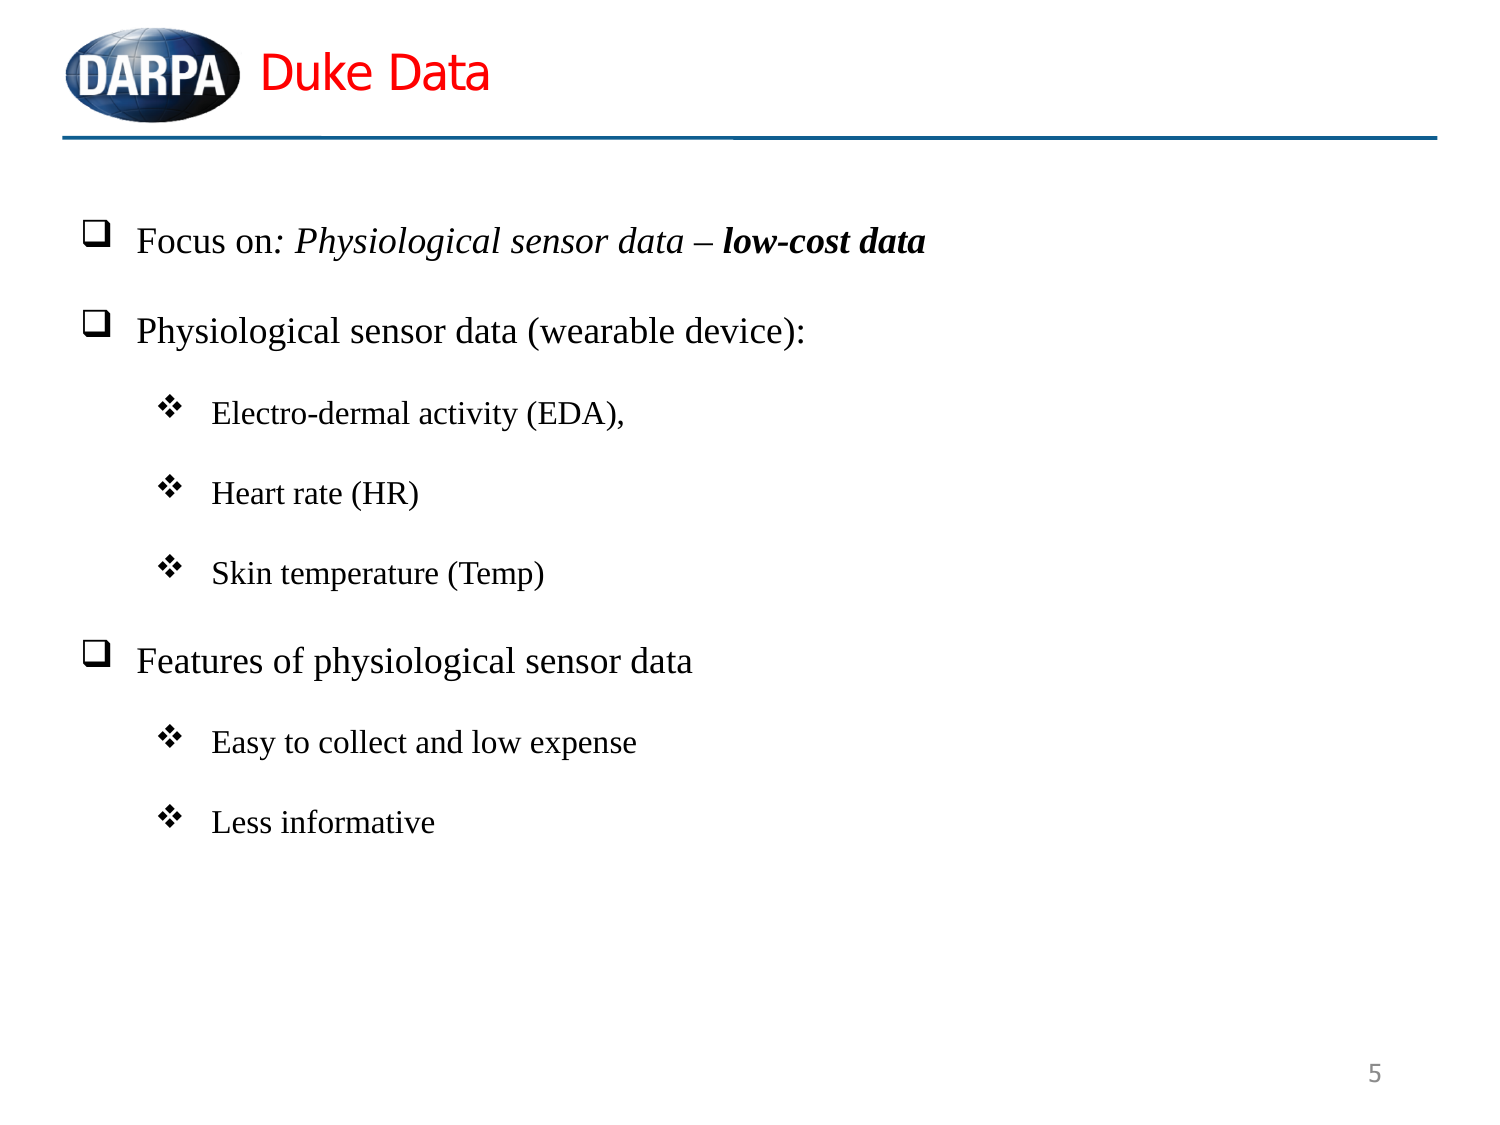

Duke Data
Focus on: Physiological sensor data – low-cost data
Physiological sensor data (wearable device):
Electro-dermal activity (EDA),
Heart rate (HR)
Skin temperature (Temp)
Features of physiological sensor data
Easy to collect and low expense
Less informative
5